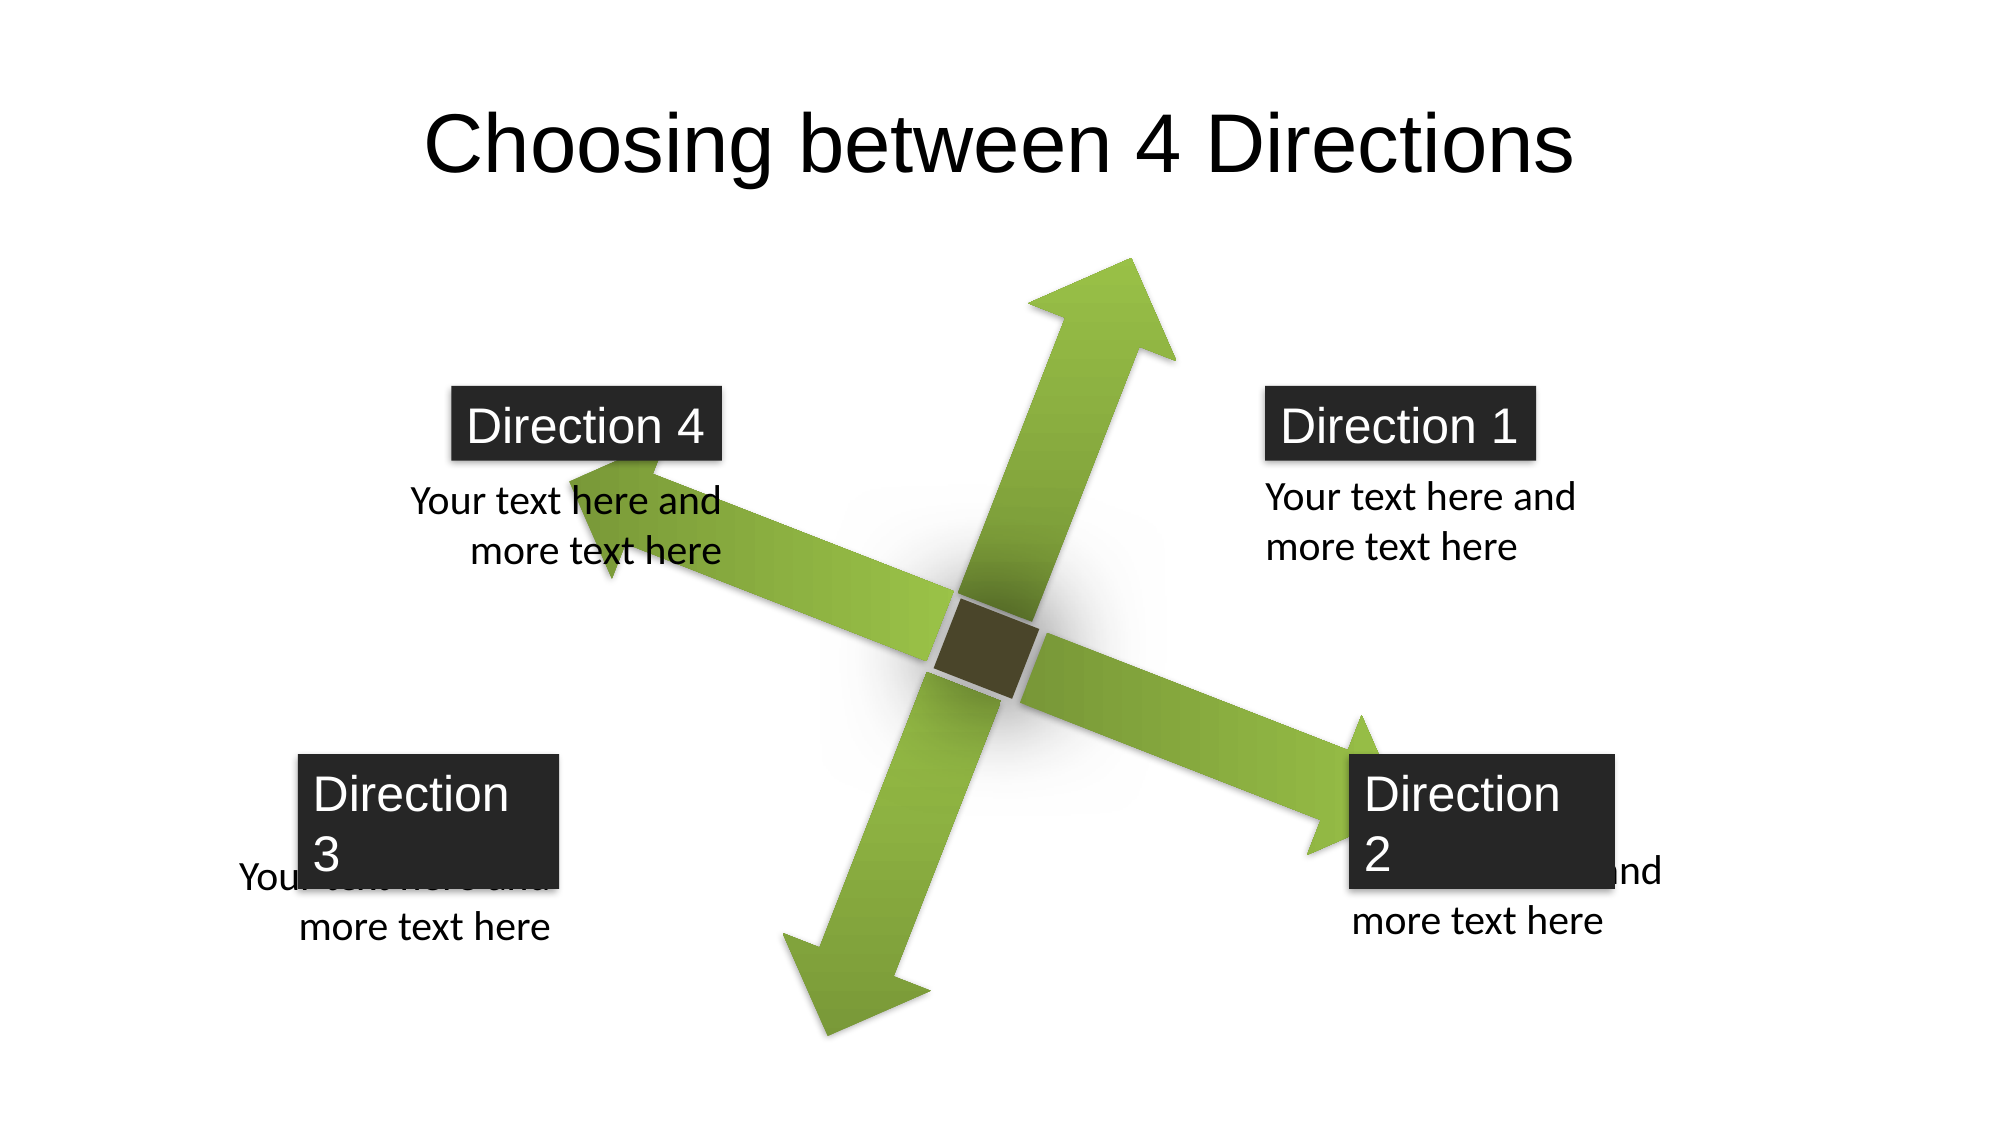

# Choosing between 4 Directions

Direction 4
Your text here and more text here
Direction 1
Your text here and more text here
Direction 3
Your text here and more text here
Direction 2
Your text here and more text here